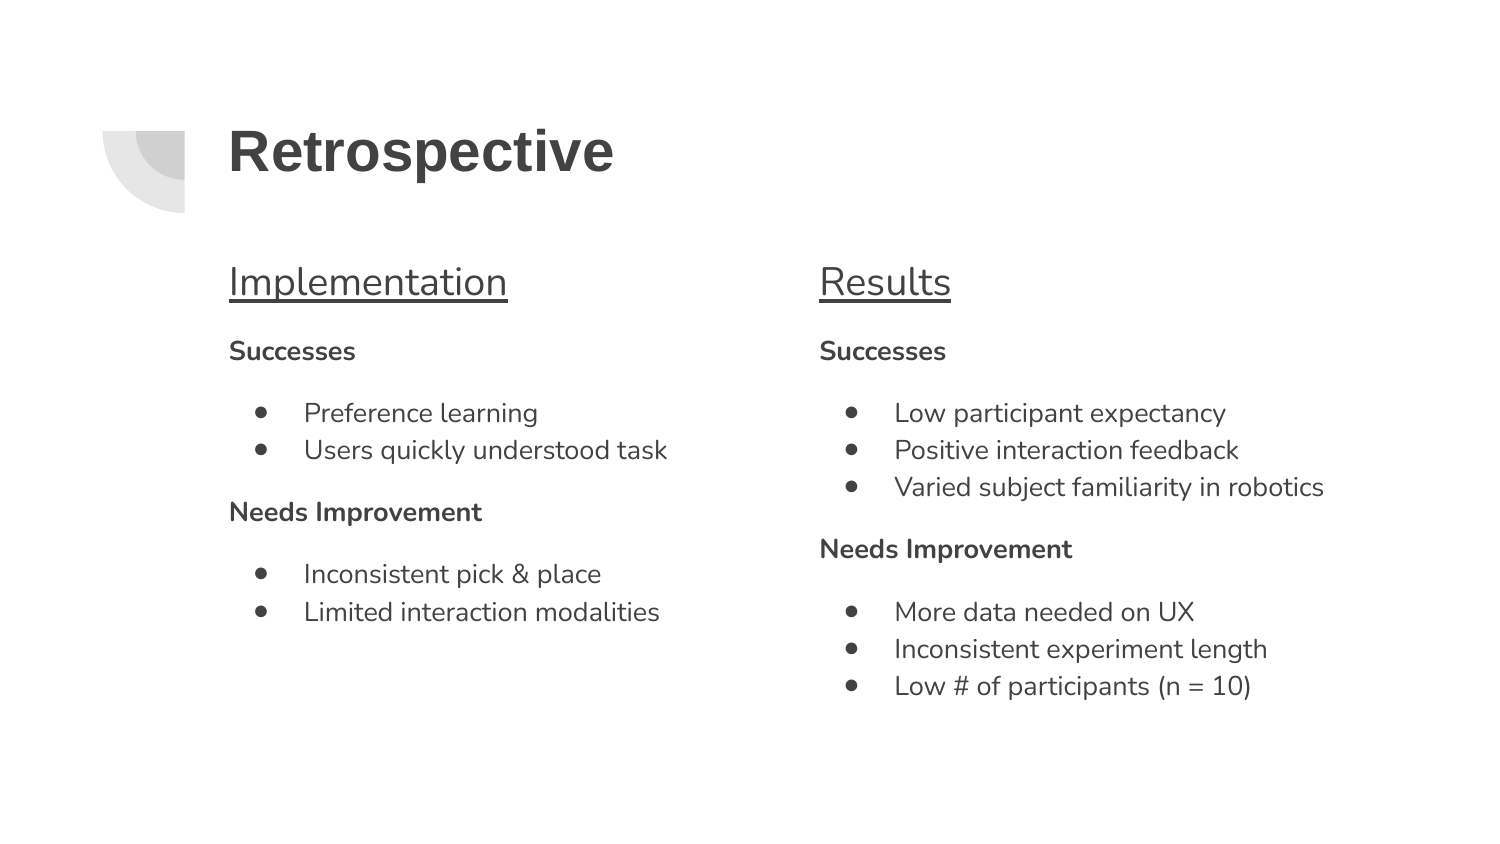

# Retrospective
Implementation
Successes
Preference learning
Users quickly understood task
Needs Improvement
Inconsistent pick & place
Limited interaction modalities
Results
Successes
Low participant expectancy
Positive interaction feedback
Varied subject familiarity in robotics
Needs Improvement
More data needed on UX
Inconsistent experiment length
Low # of participants (n = 10)